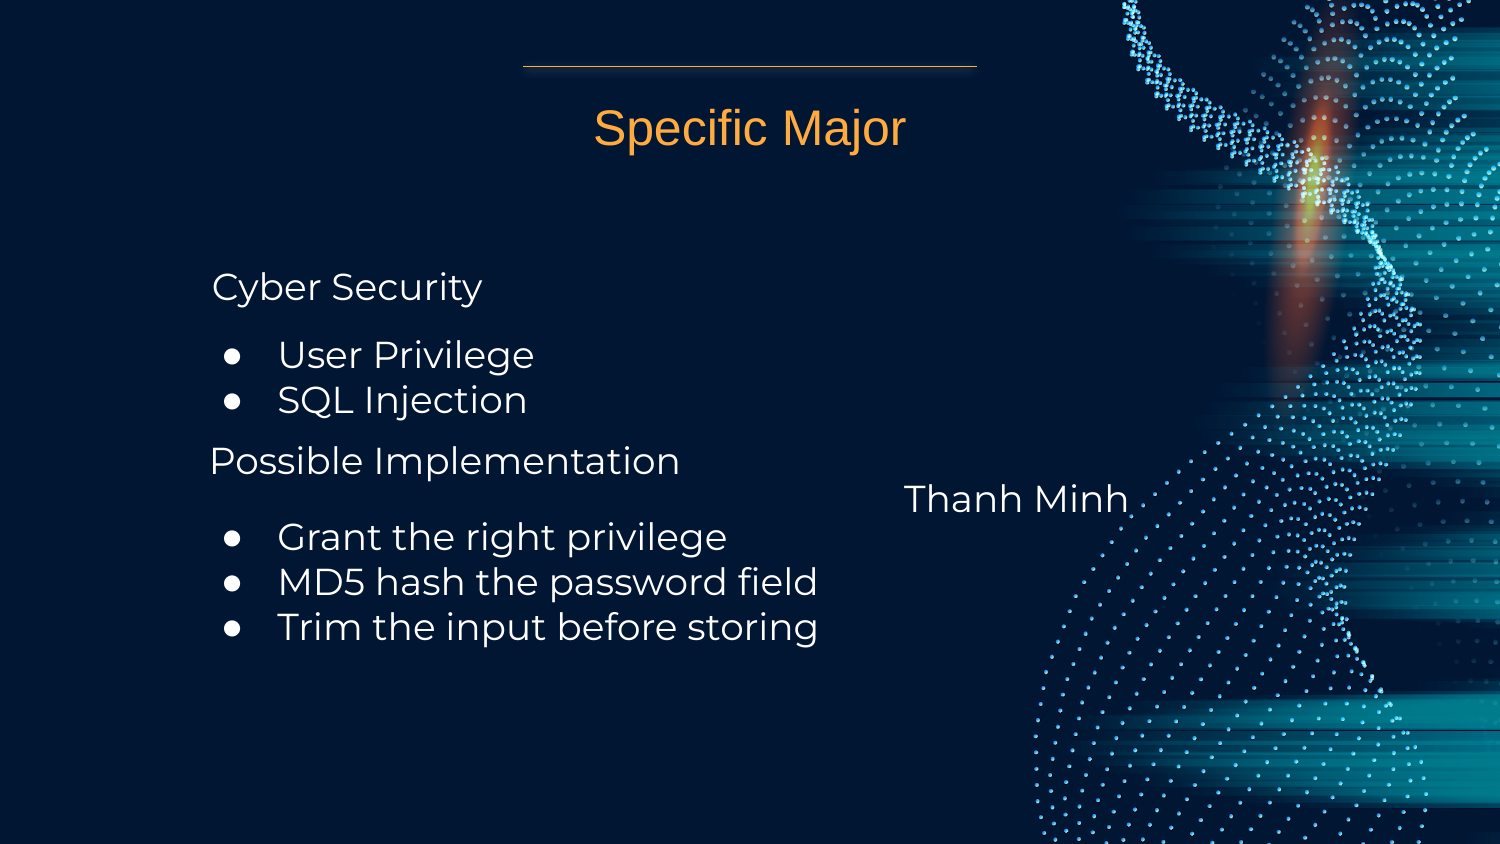

# Specific Major
Cyber Security
User Privilege
SQL Injection
Possible Implementation
Thanh Minh
Grant the right privilege
MD5 hash the password field
Trim the input before storing